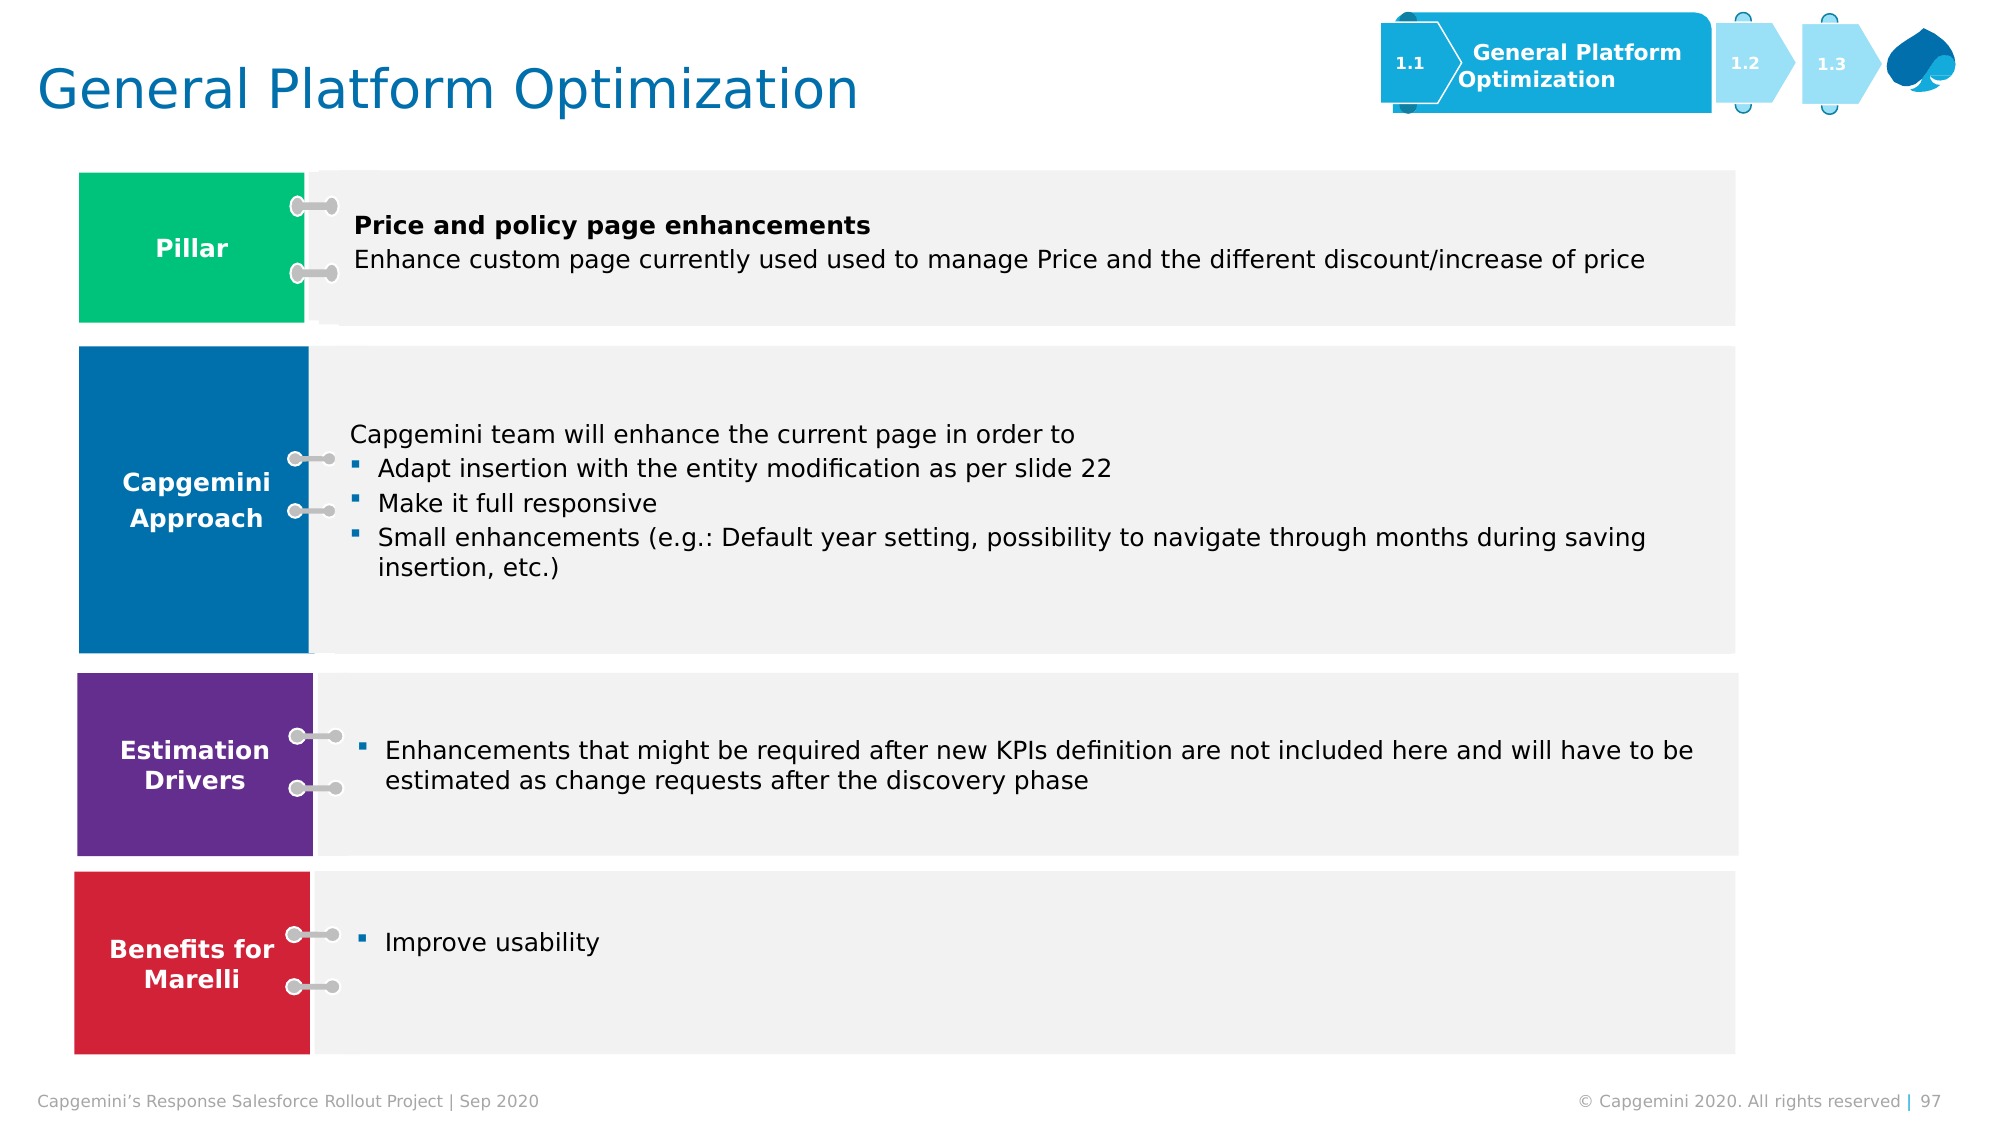

General Platform
Optimization
1.1
1.2
1.3
General Platform Optimization

Salesforce: Service Cloud – FSL - CPQ
XStore

Price and policy page enhancements
Enhance custom page currently used used to manage Price and the different discount/increase of price
Pillar

Capgemini team will enhance the current page in order to
Adapt insertion with the entity modification as per slide 22
Make it full responsive
Small enhancements (e.g.: Default year setting, possibility to navigate through months during saving insertion, etc.)

Capgemini
Approach
Hypercare (post go live support)
Maintenance – Short term
Application Maintenance Service – Long term

Enhancements that might be required after new KPIs definition are not included here and will have to be estimated as change requests after the discovery phase

Estimation Drivers

Improve usability

Benefits for Marelli

Capgemini’s Response Salesforce Rollout Project | Sep 2020
© Capgemini 2020. All rights reserved | 97